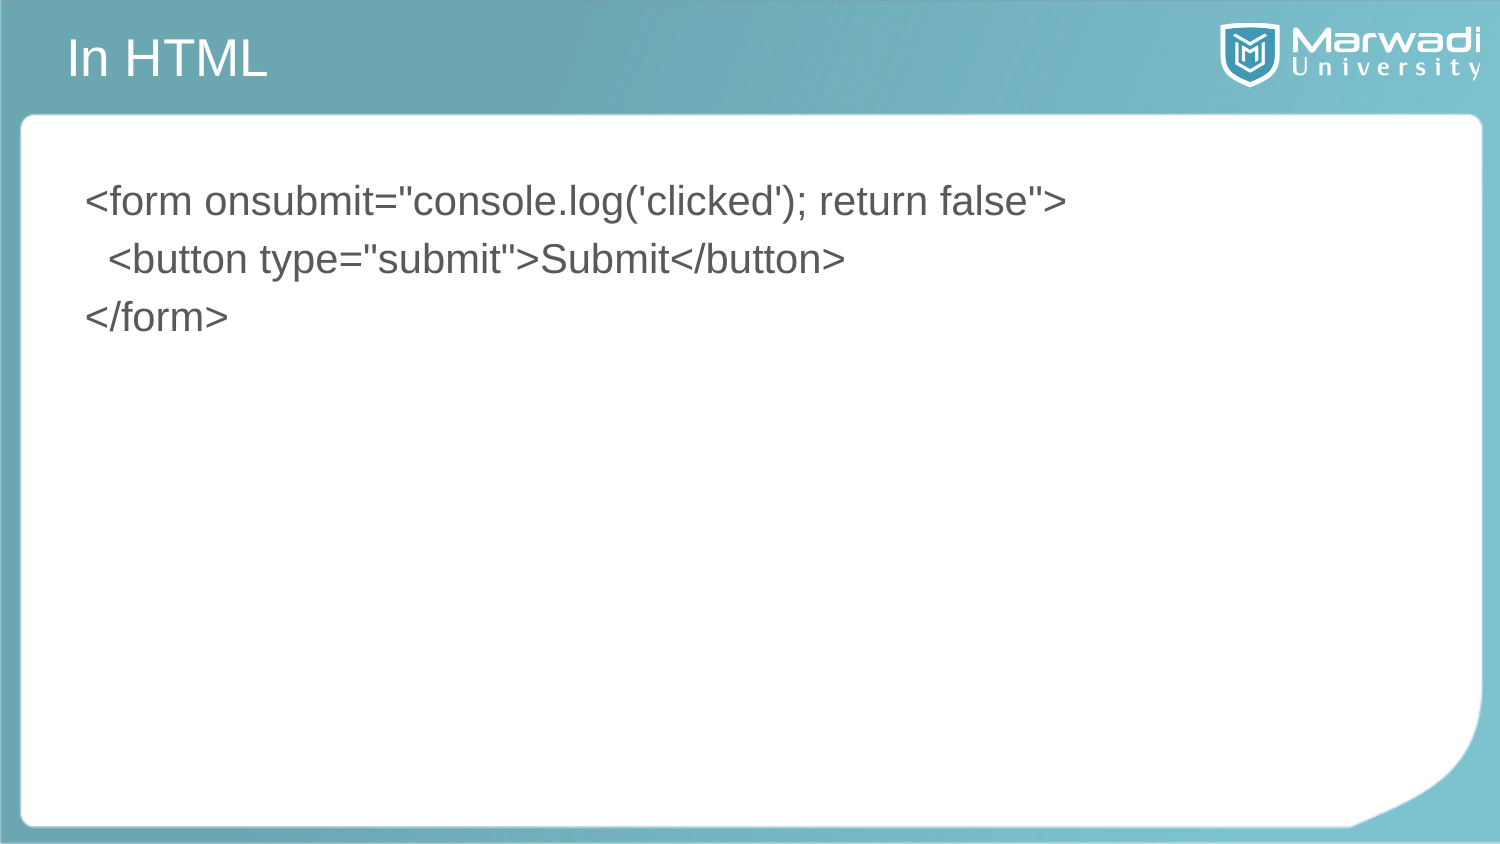

# In HTML
<form onsubmit="console.log('clicked'); return false">
  <button type="submit">Submit</button>
</form>